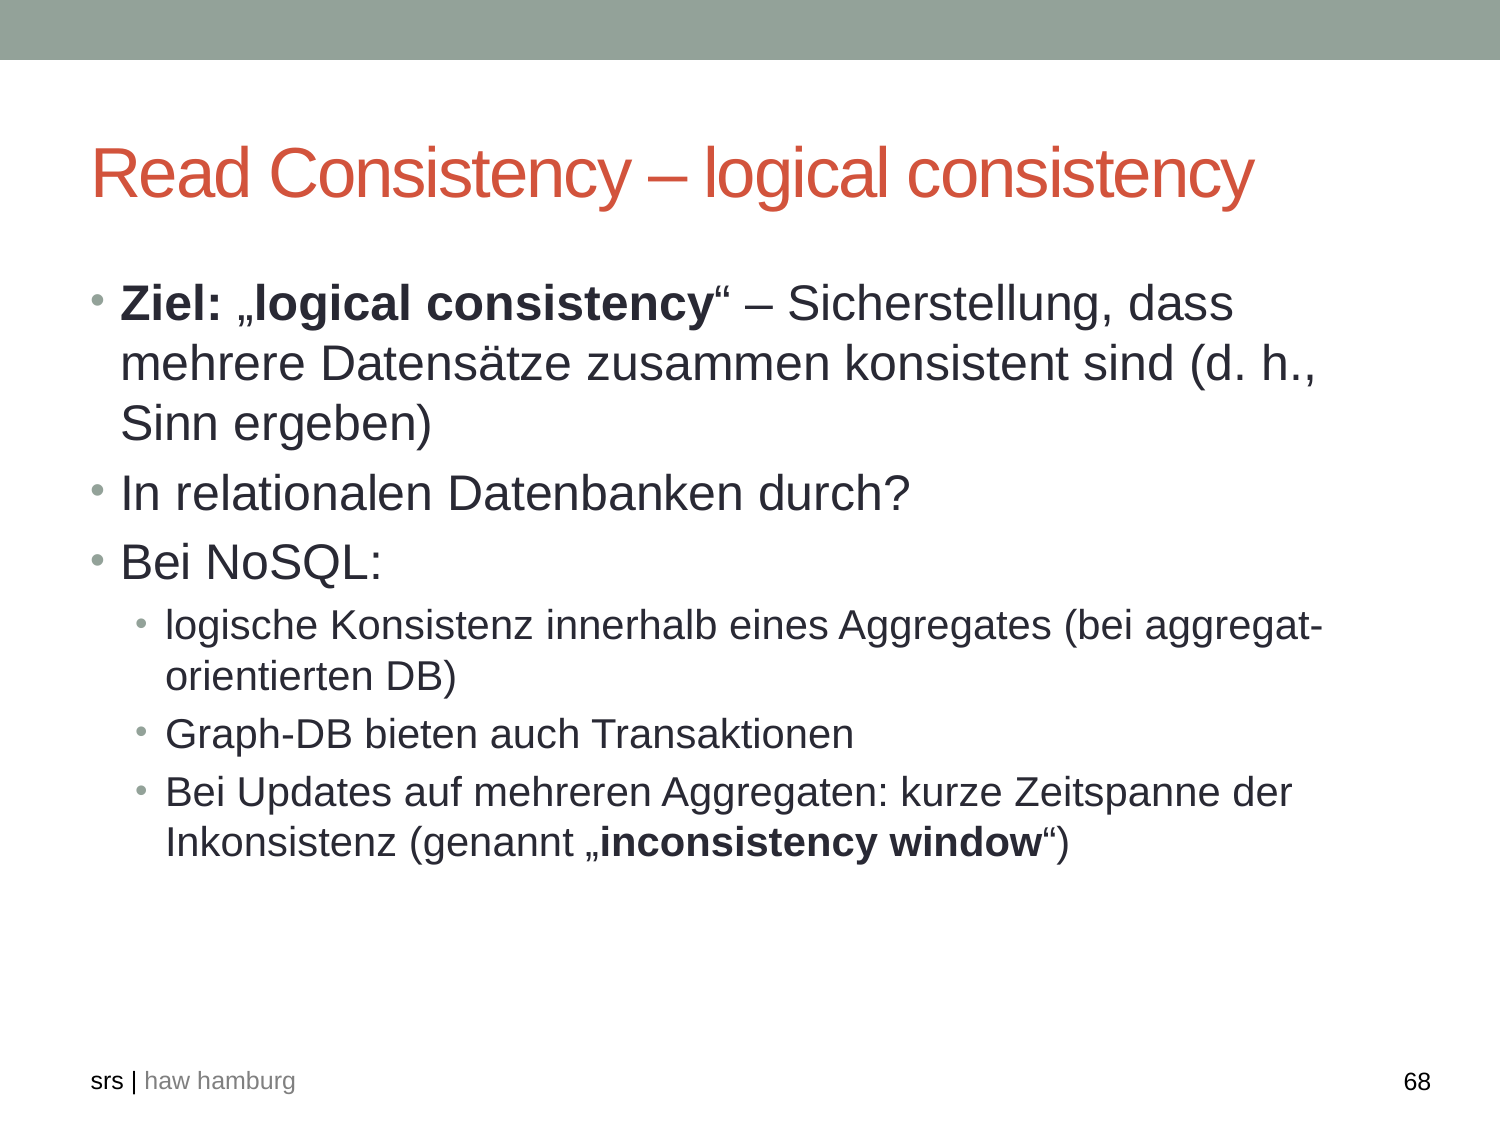

# Read Consistency – logical consistency
Ziel: „logical consistency“ – Sicherstellung, dass mehrere Datensätze zusammen konsistent sind (d. h., Sinn ergeben)
In relationalen Datenbanken durch?
Bei NoSQL:
logische Konsistenz innerhalb eines Aggregates (bei aggregat-orientierten DB)
Graph-DB bieten auch Transaktionen
Bei Updates auf mehreren Aggregaten: kurze Zeitspanne der Inkonsistenz (genannt „inconsistency window“)